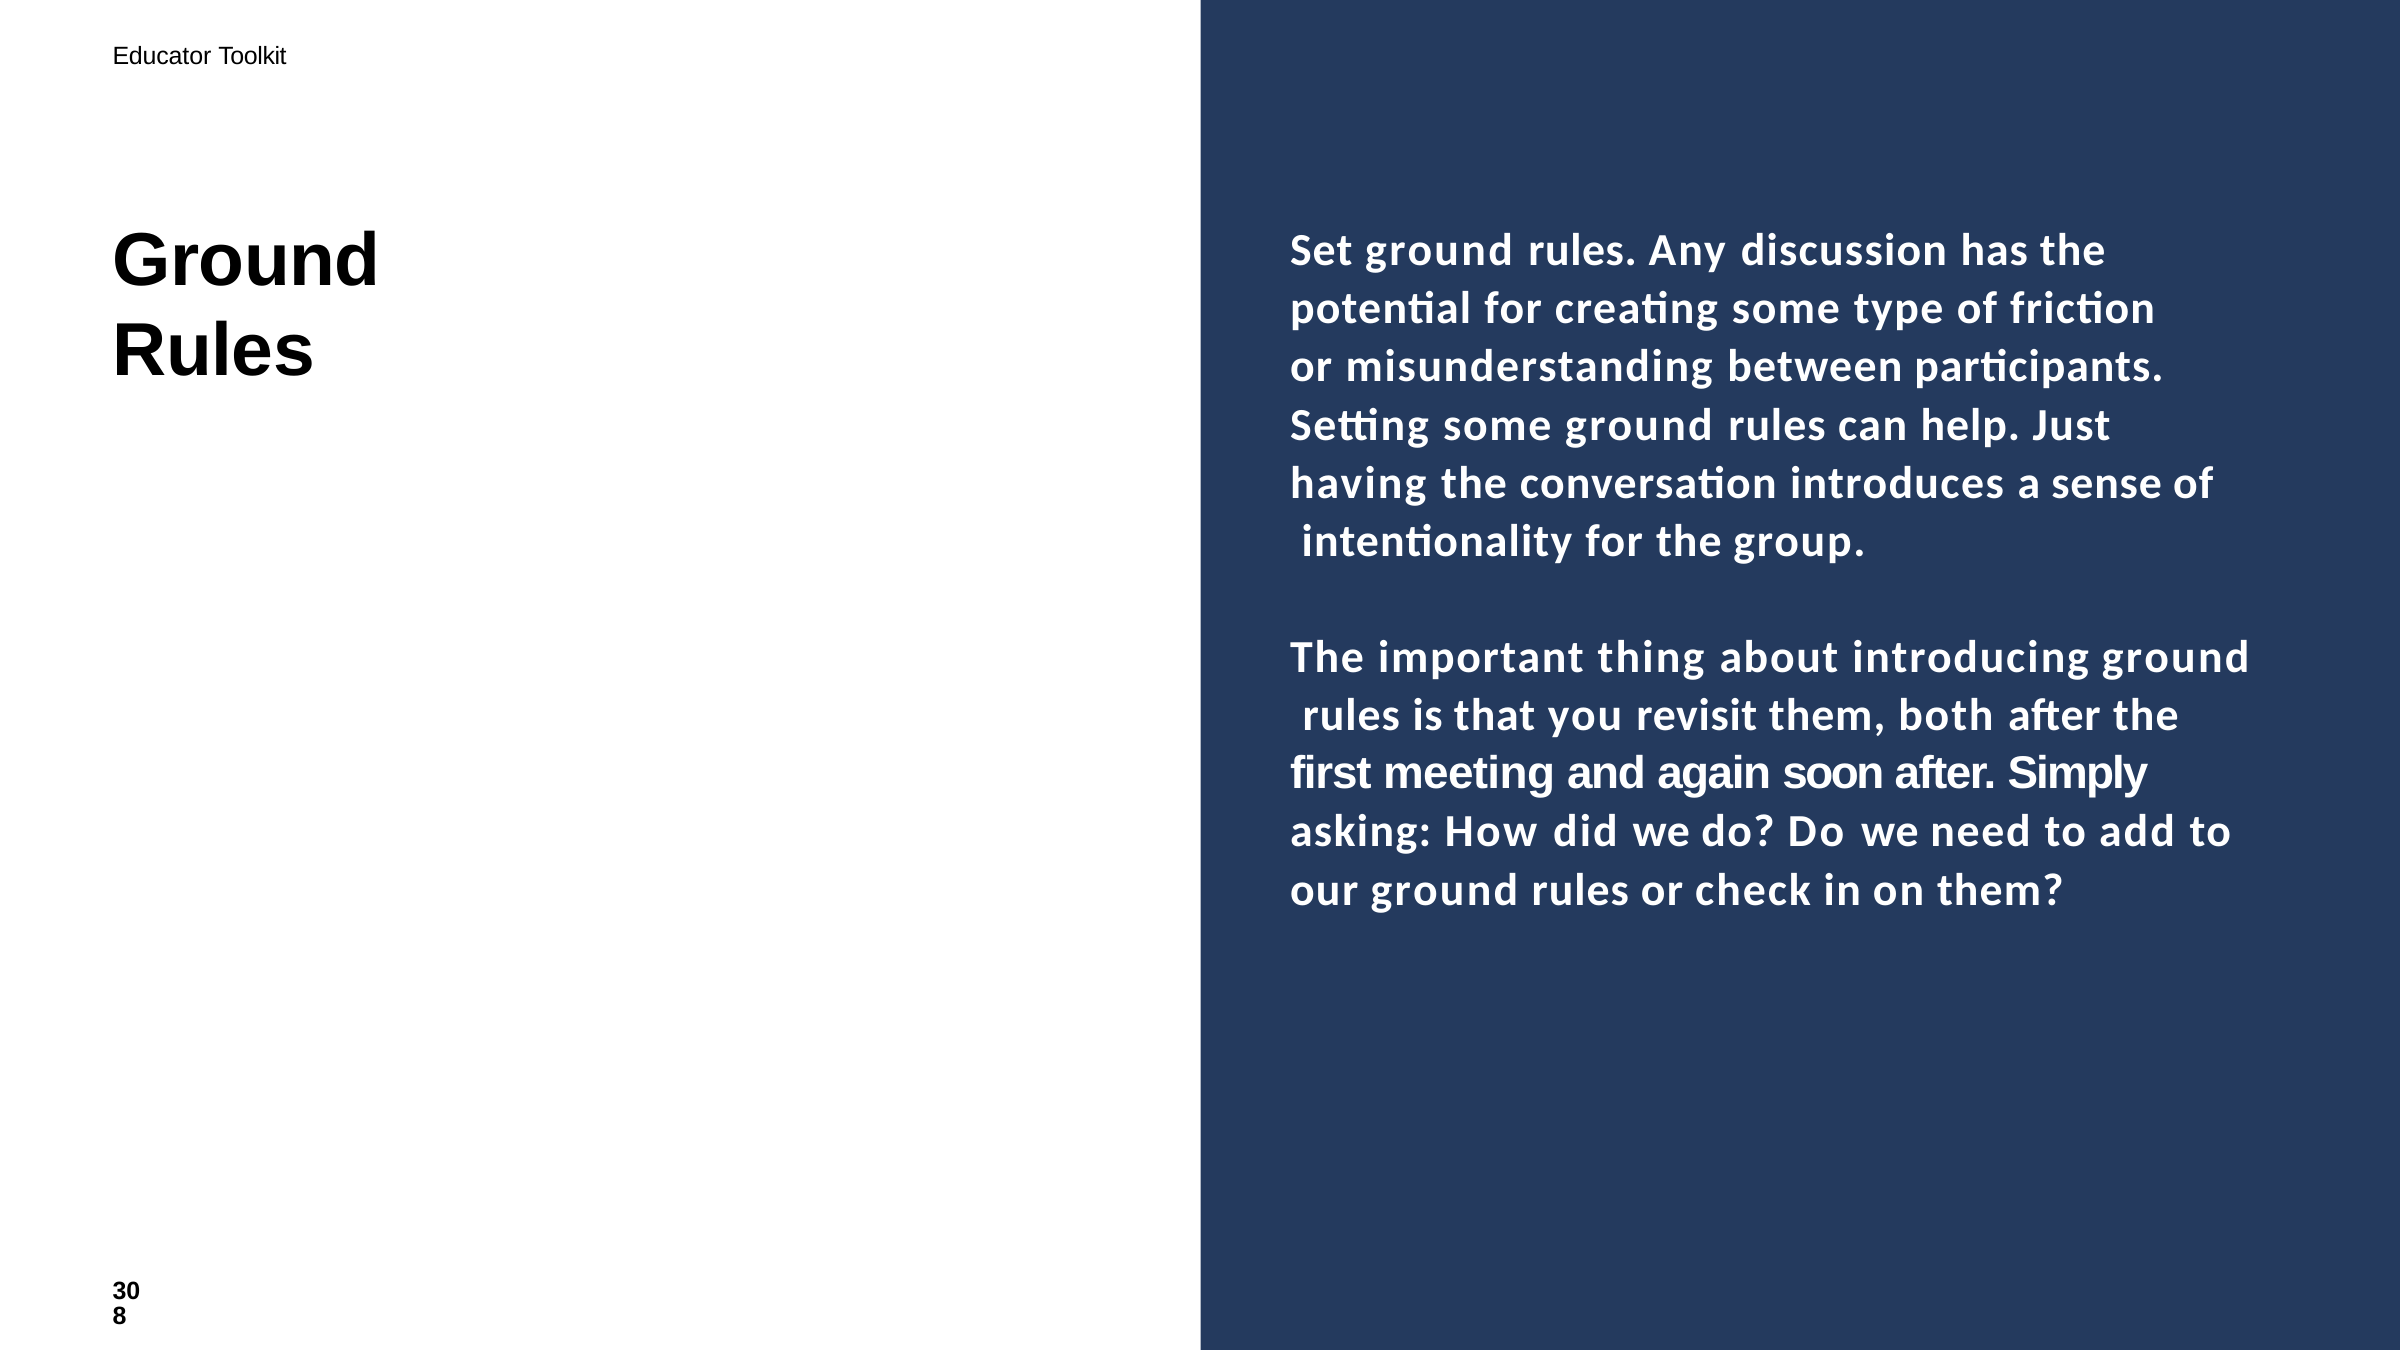

Educator Toolkit
# Ground Rules
Set ground rules. Any discussion has the  potential for creating some type of friction  or misunderstanding between participants.
Setting some ground rules can help. Just  having the conversation introduces a sense of  intentionality for the group.

The important thing about introducing ground  rules is that you revisit them, both after the  first meeting and again soon after. Simply  asking: How did we do? Do we need to add to  our ground rules or check in on them?
308